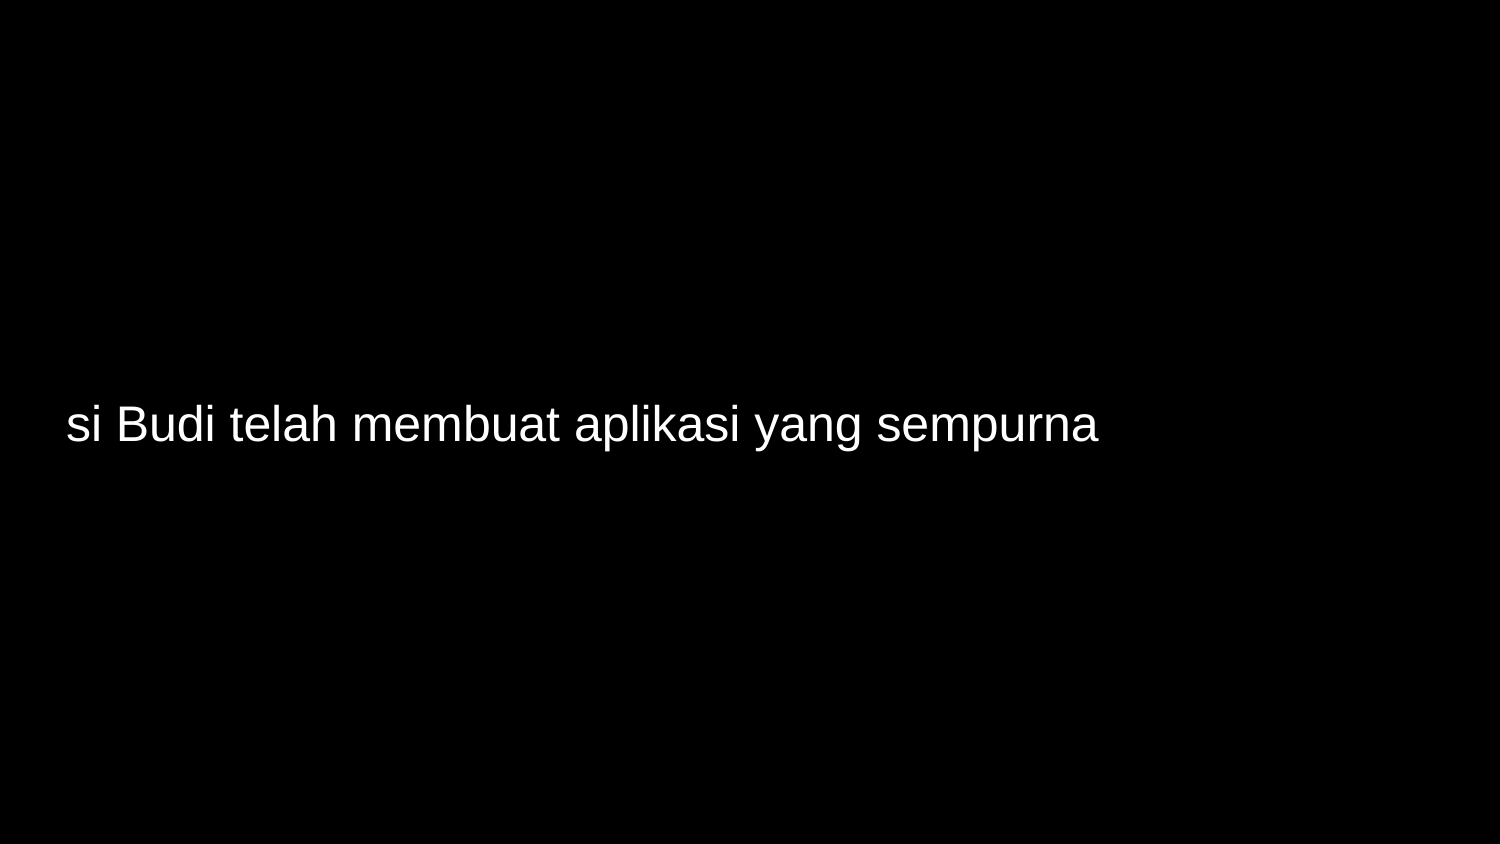

si Budi telah membuat aplikasi yang sempurna